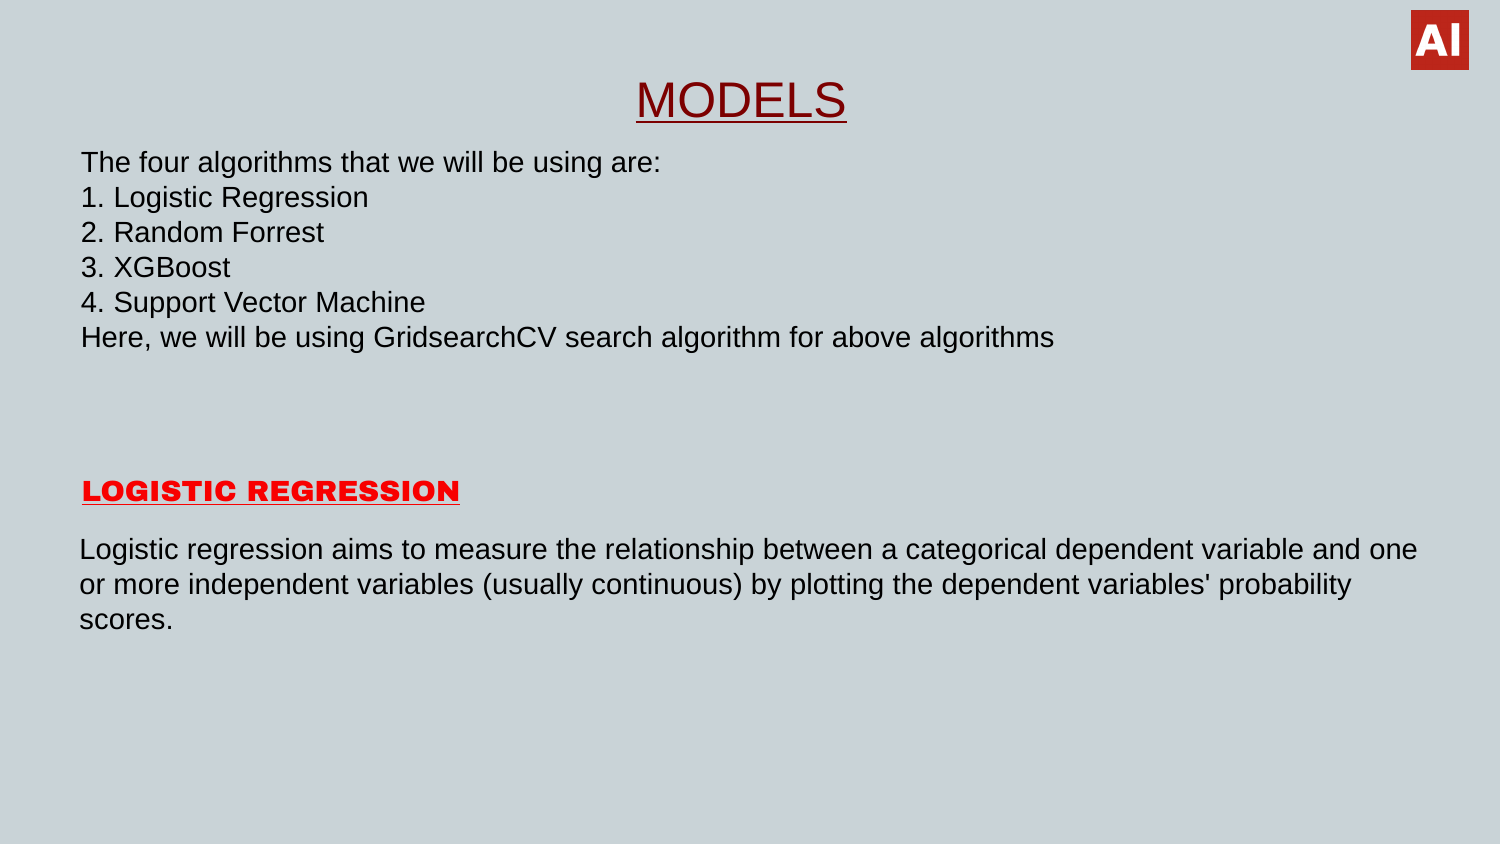

MODELS
The four algorithms that we will be using are:
1. Logistic Regression
2. Random Forrest
3. XGBoost
4. Support Vector Machine
Here, we will be using GridsearchCV search algorithm for above algorithms
LOGISTIC REGRESSION
Logistic regression aims to measure the relationship between a categorical dependent variable and one or more independent variables (usually continuous) by plotting the dependent variables' probability scores.